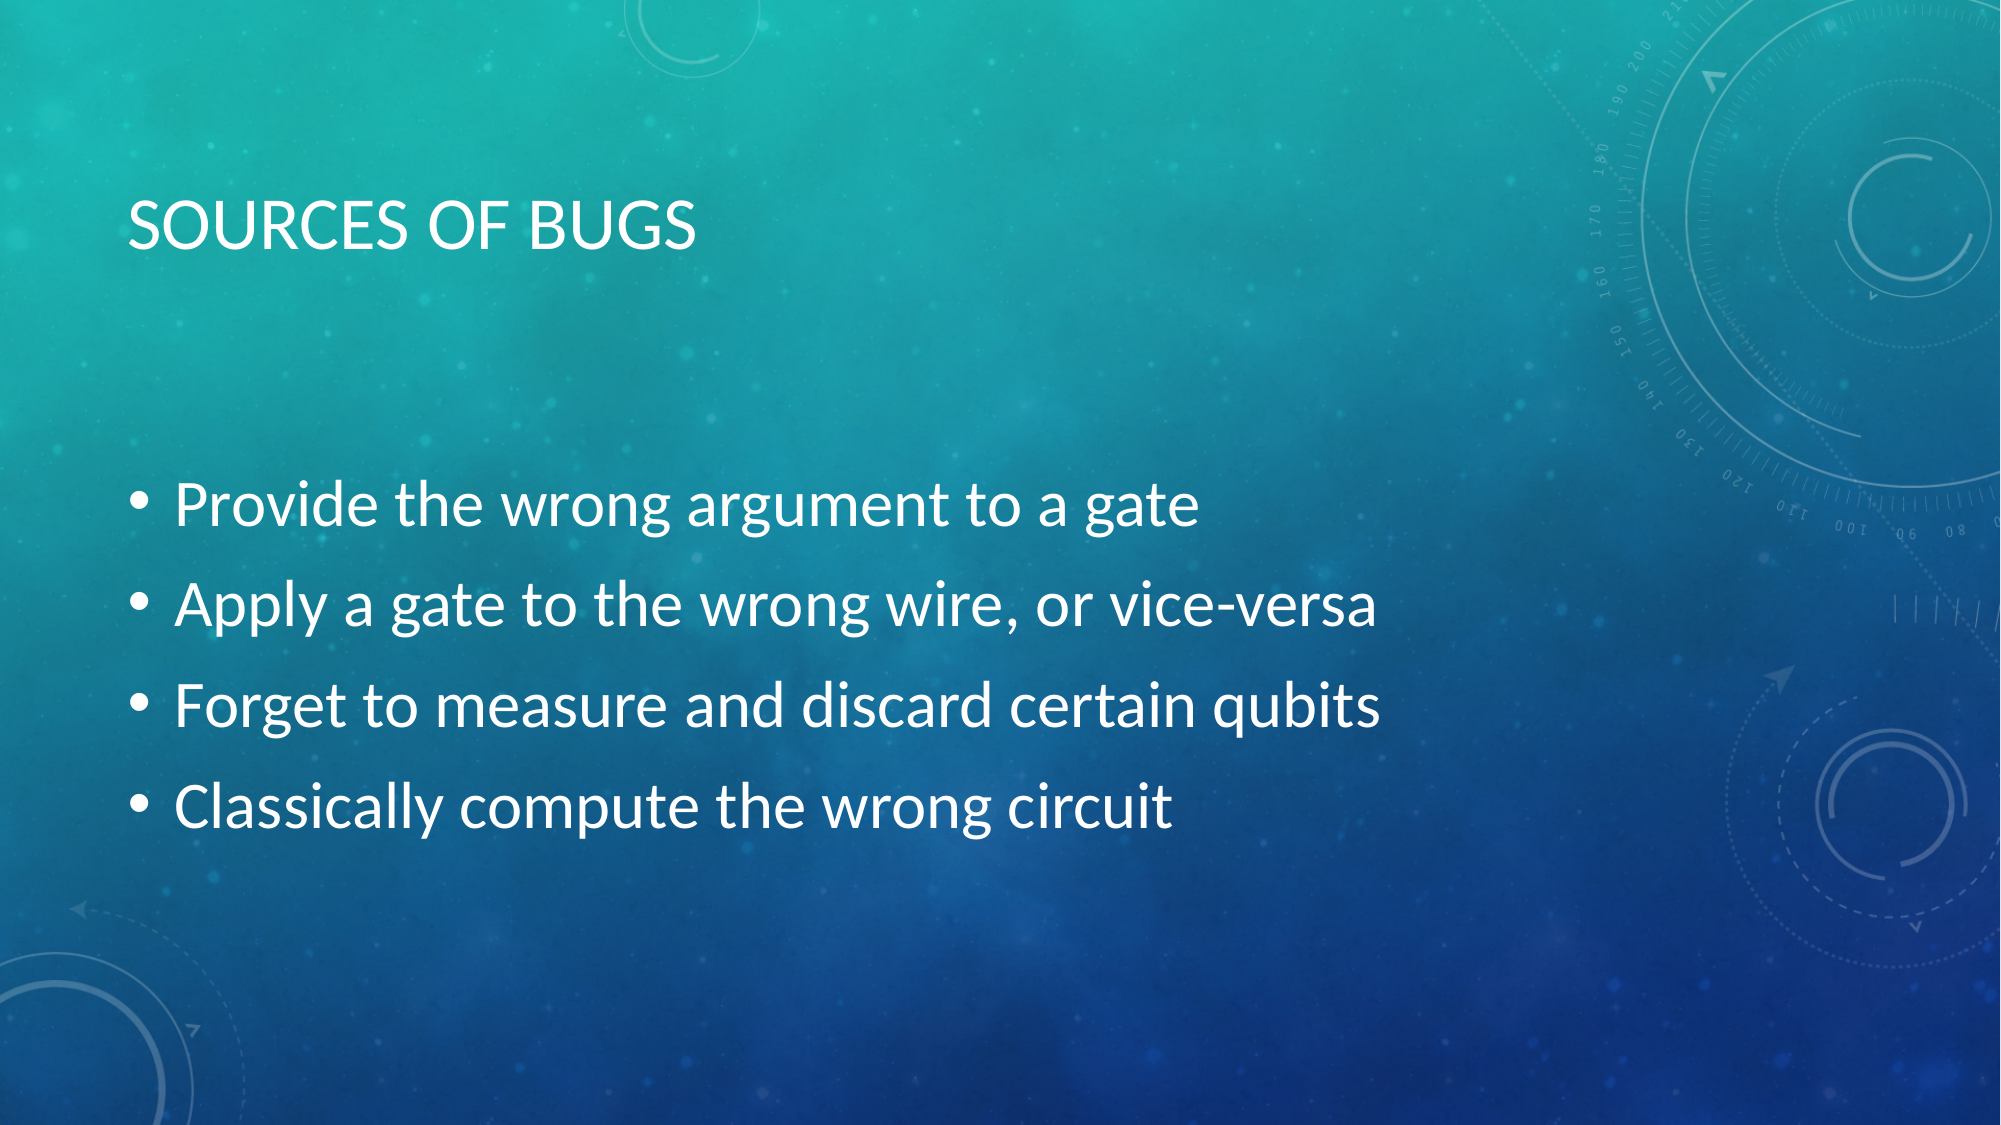

# Sources of Bugs
Provide the wrong argument to a gate
Apply a gate to the wrong wire, or vice-versa
Forget to measure and discard certain qubits
Classically compute the wrong circuit